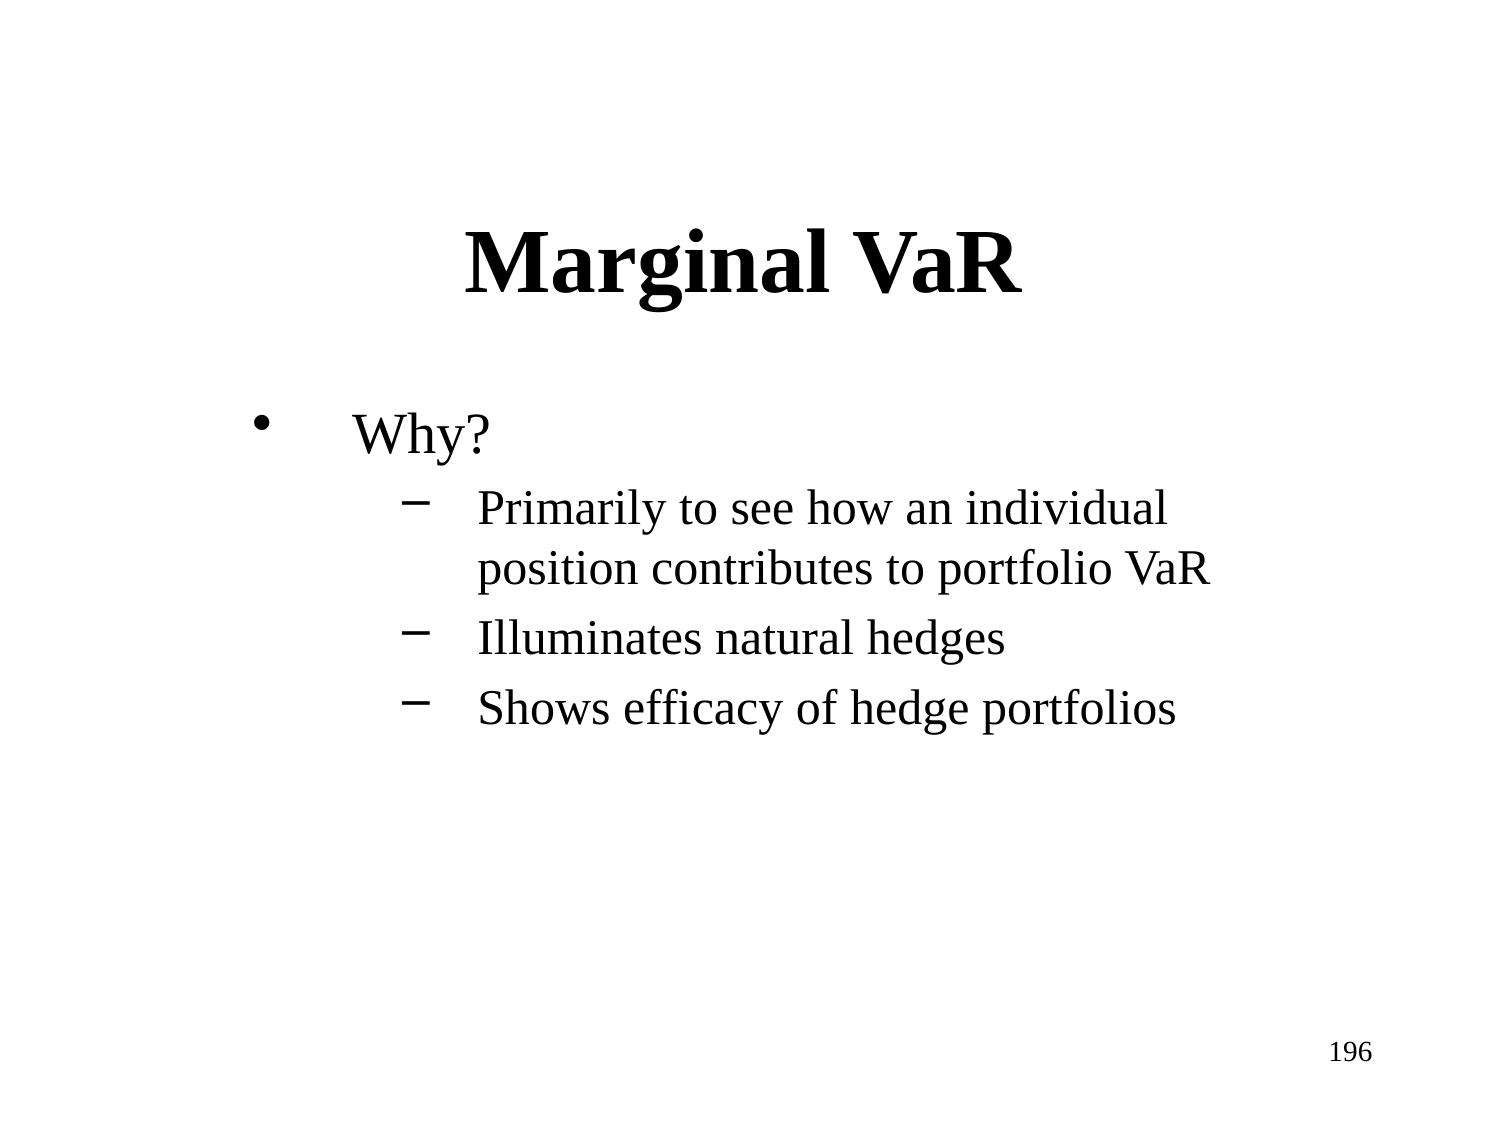

# Marginal VaR
Why?
Primarily to see how an individual position contributes to portfolio VaR
Illuminates natural hedges
Shows efficacy of hedge portfolios
196